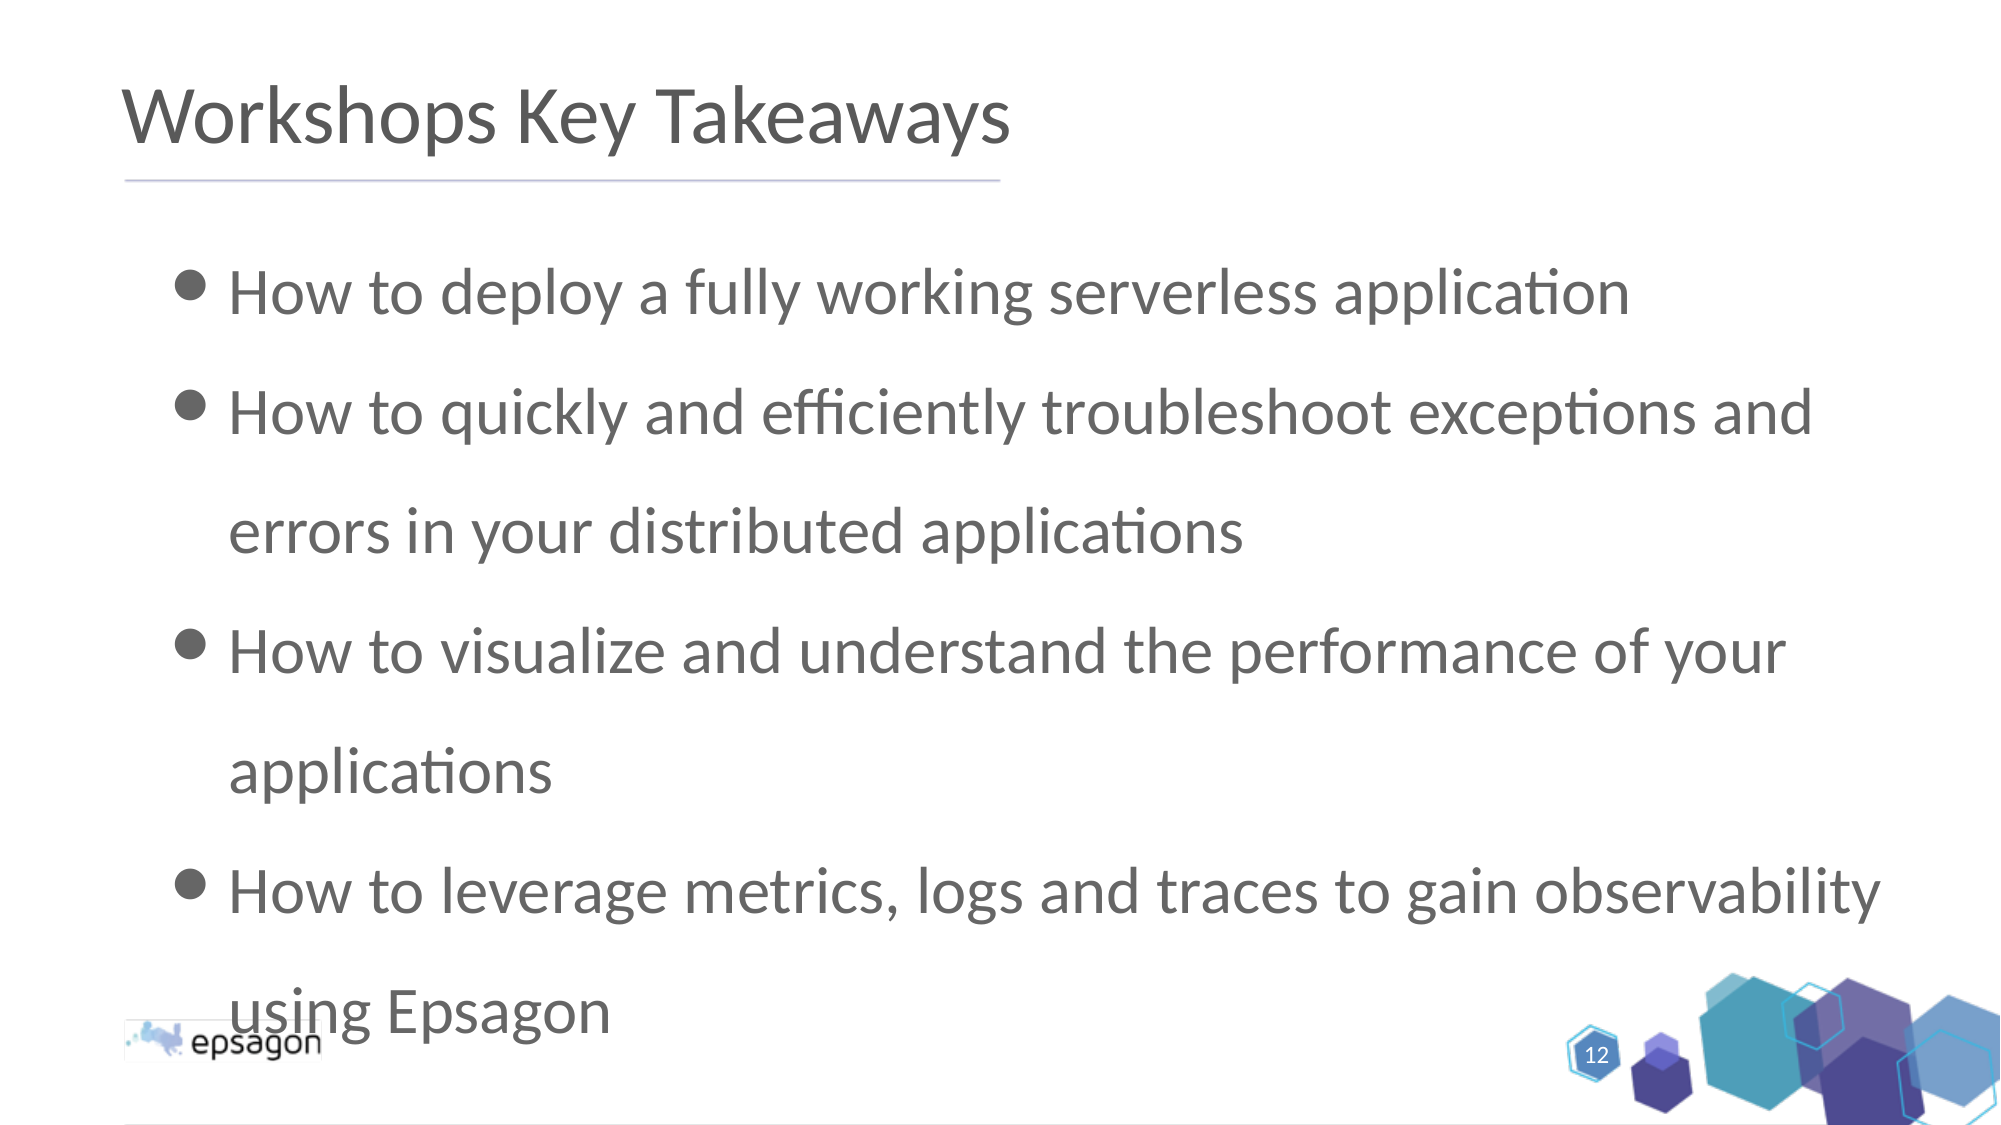

Workshops Key Takeaways

How to deploy a fully working serverless application
How to quickly and efficiently troubleshoot exceptions and errors in your distributed applications
How to visualize and understand the performance of your applications
How to leverage metrics, logs and traces to gain observability using Epsagon

12